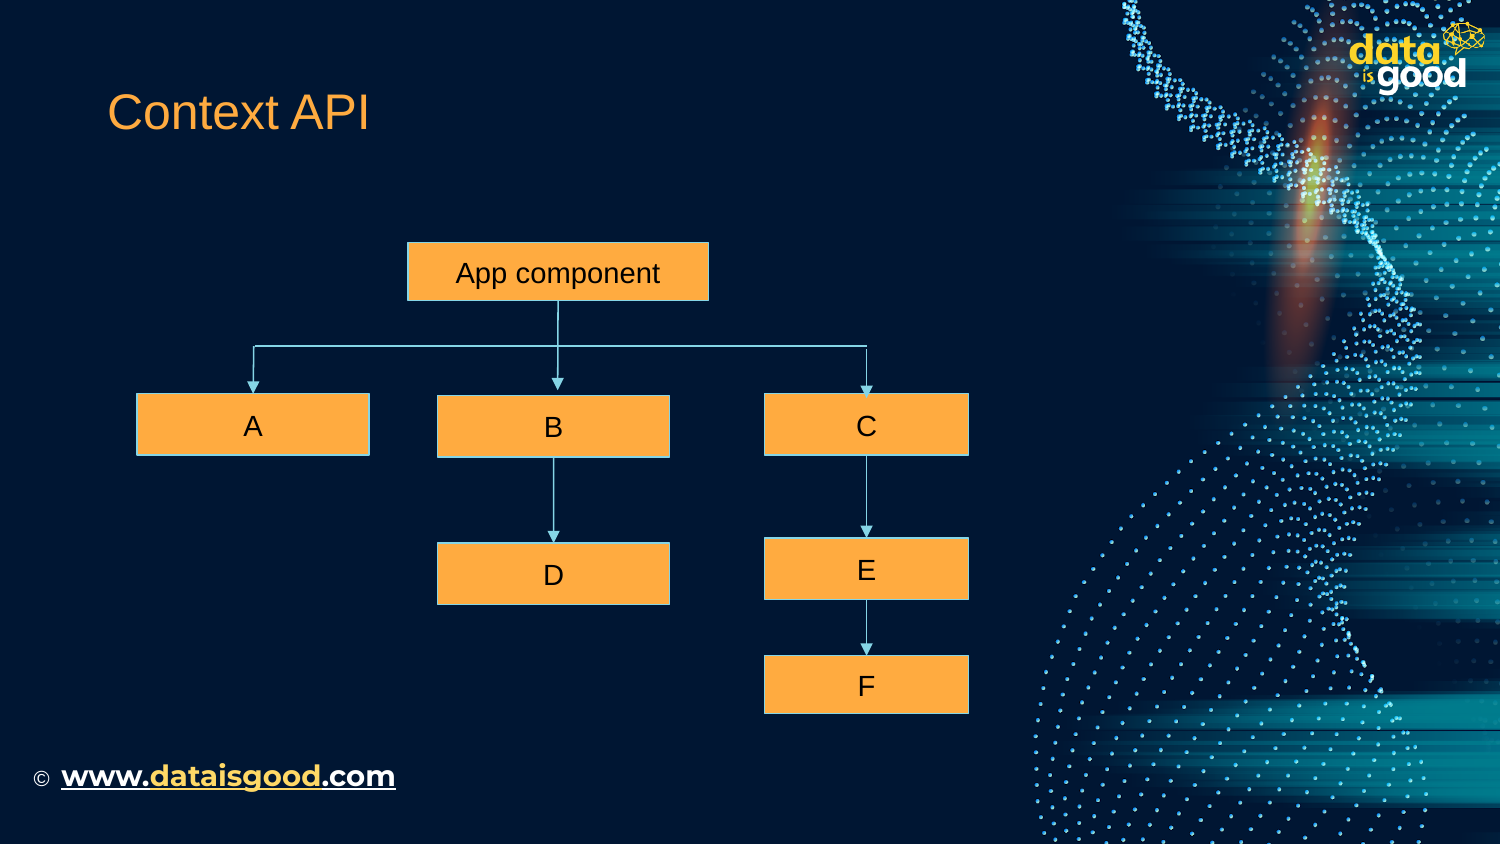

# Context API
App component
A
C
B
E
D
F